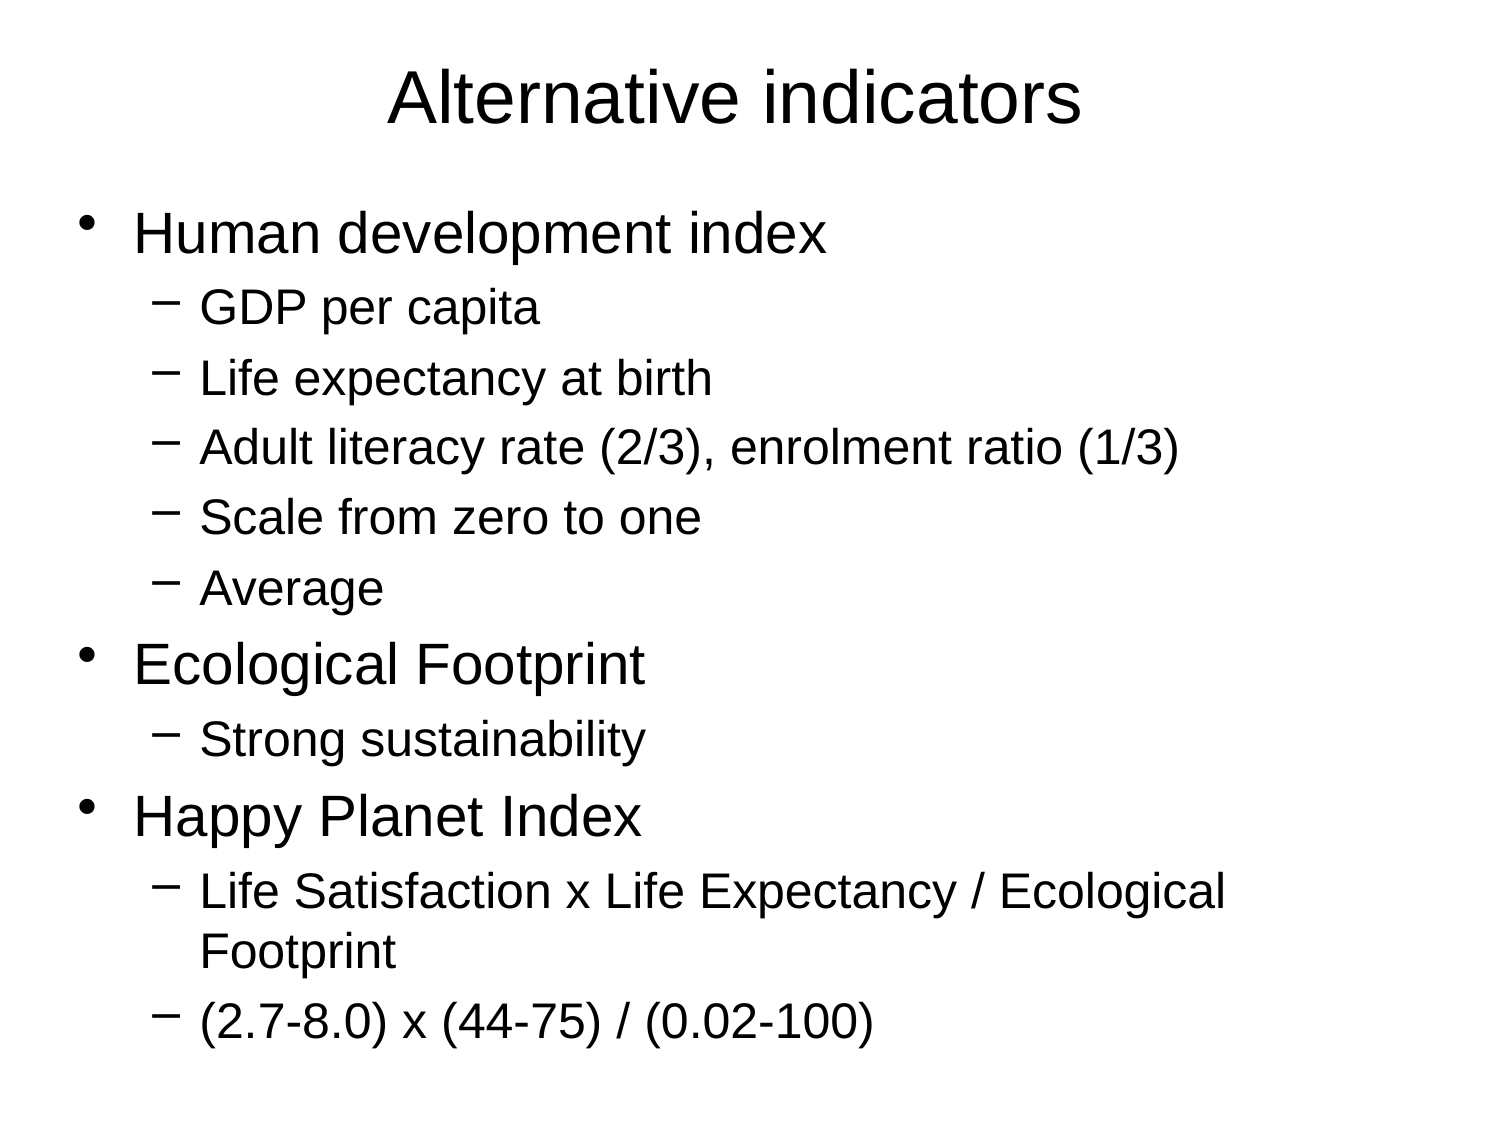

# Alternative indicators
Human development index
GDP per capita
Life expectancy at birth
Adult literacy rate (2/3), enrolment ratio (1/3)
Scale from zero to one
Average
Ecological Footprint
Strong sustainability
Happy Planet Index
Life Satisfaction x Life Expectancy / Ecological Footprint
(2.7-8.0) x (44-75) / (0.02-100)